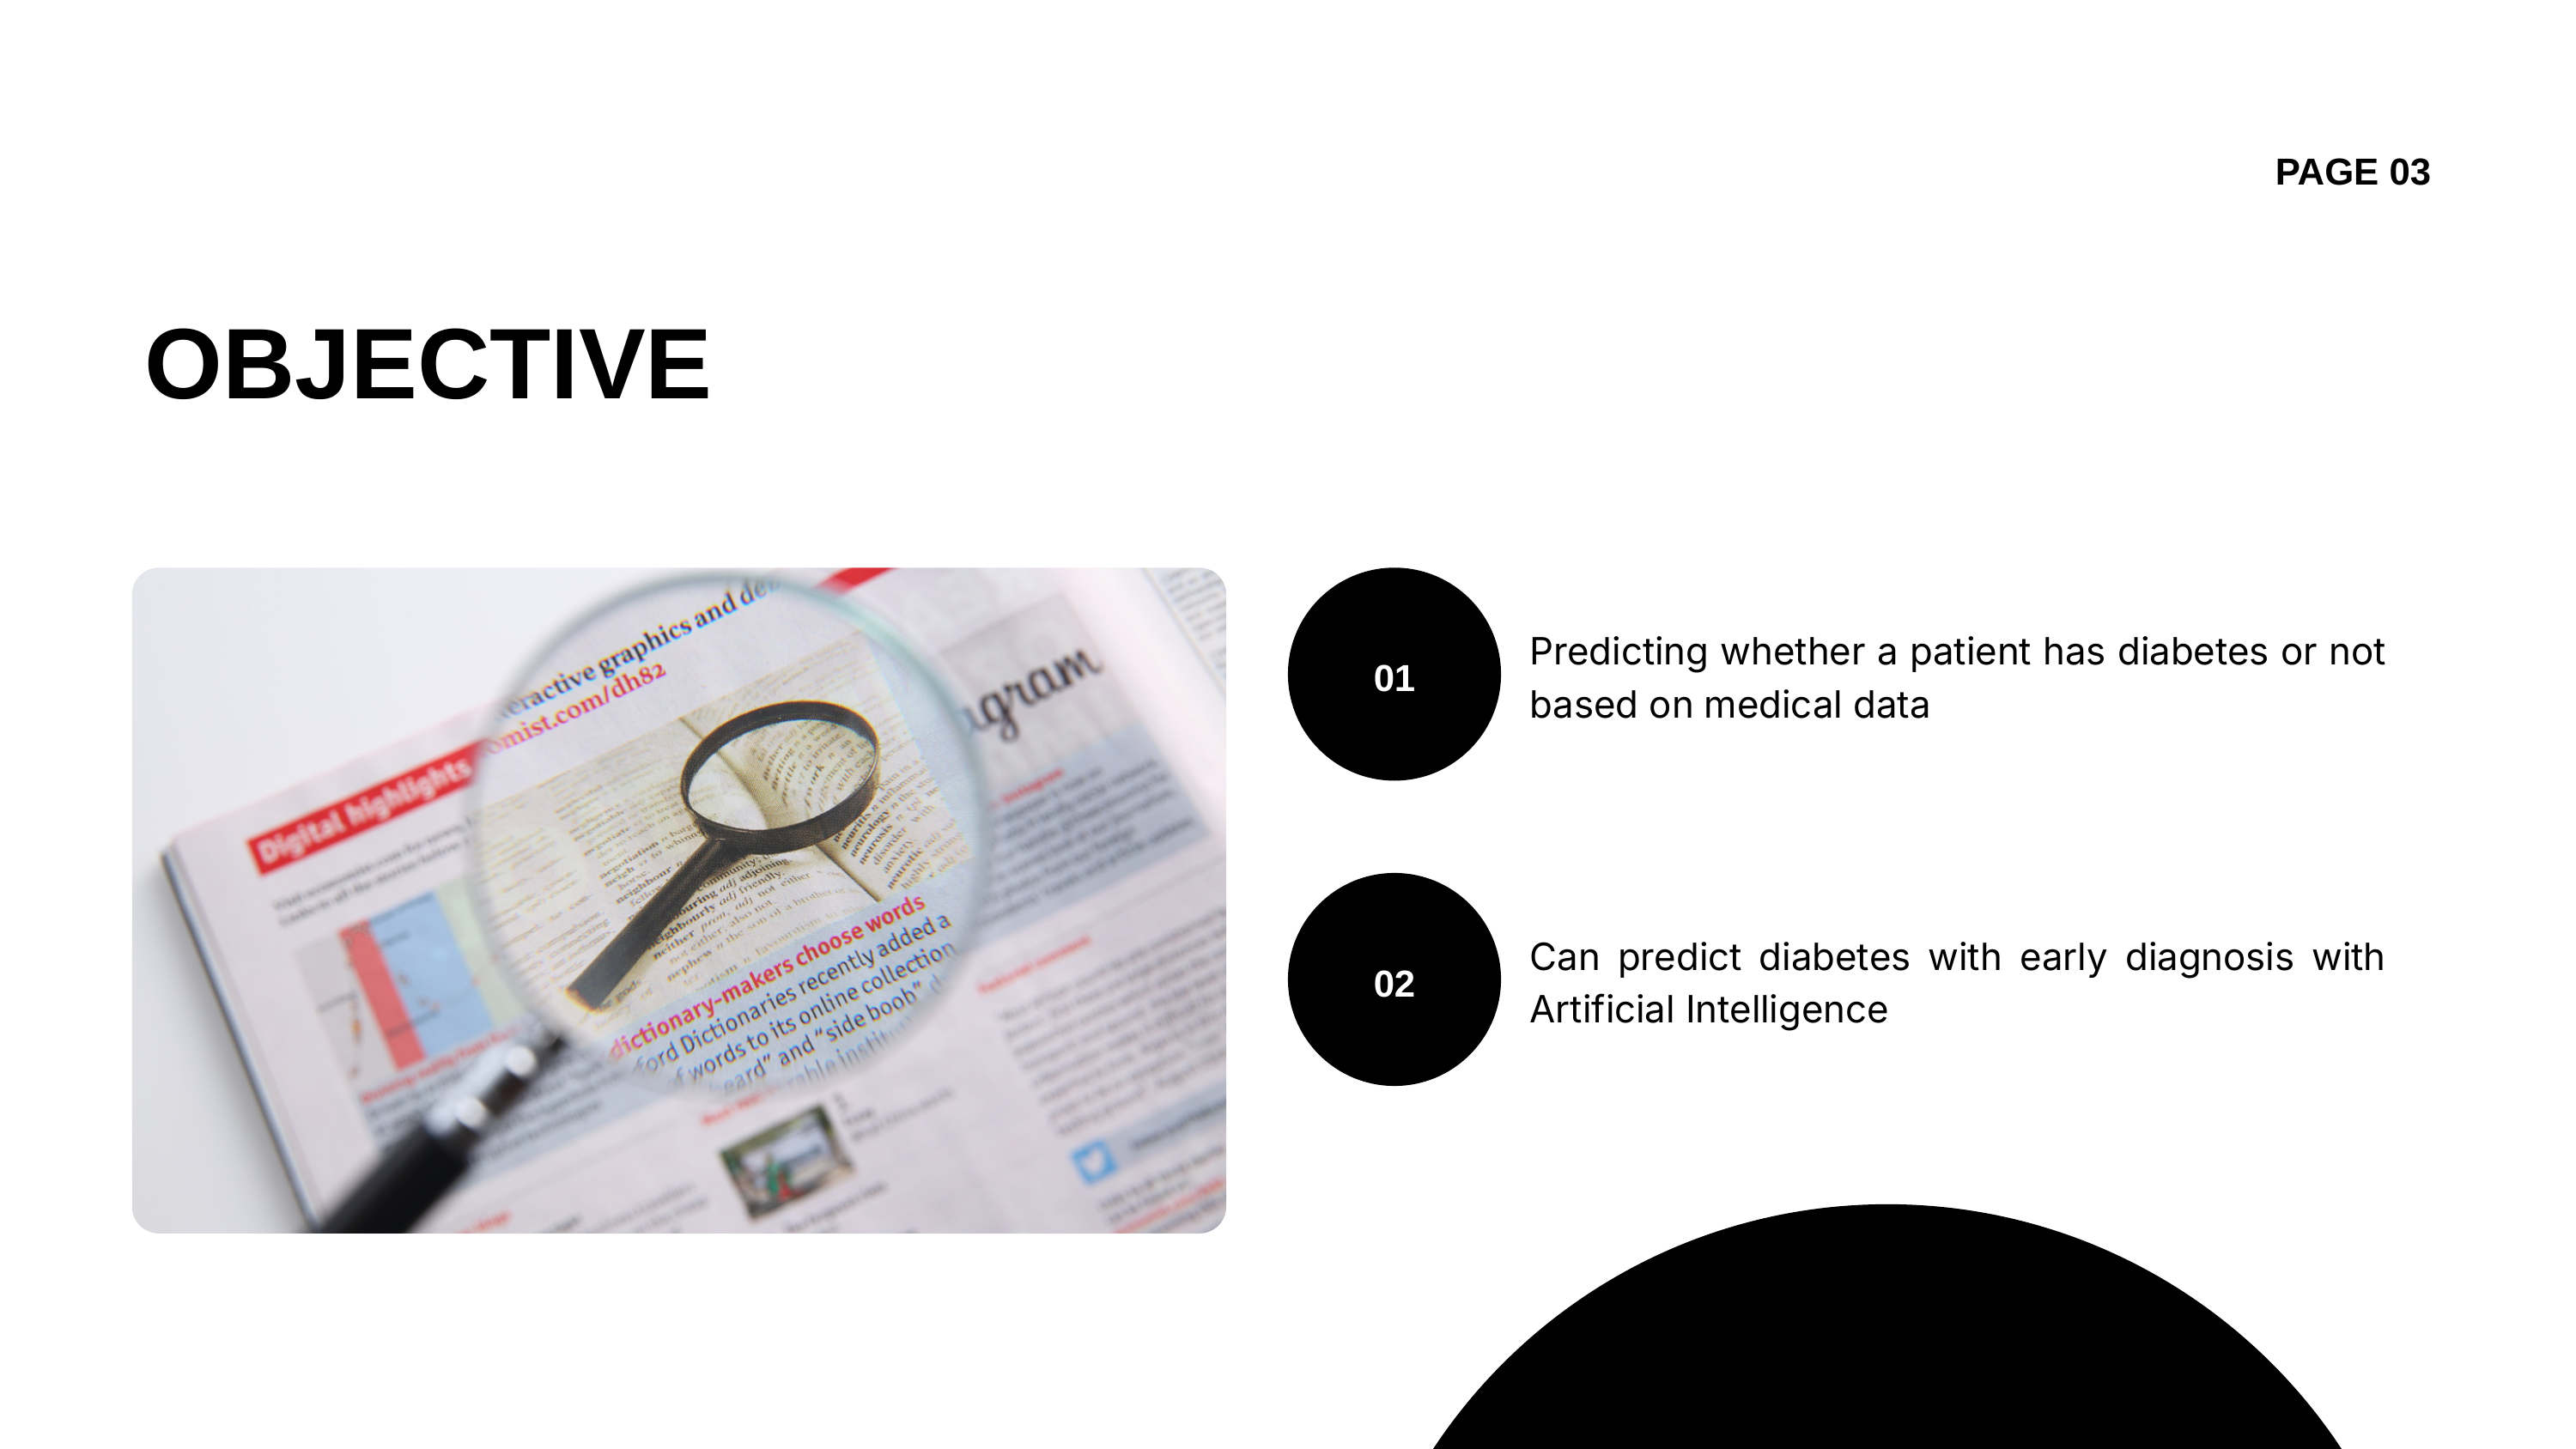

PAGE 03
OBJECTIVE

Predicting whether a patient has diabetes or not based on medical data
01

Can predict diabetes with early diagnosis with Artificial Intelligence
02